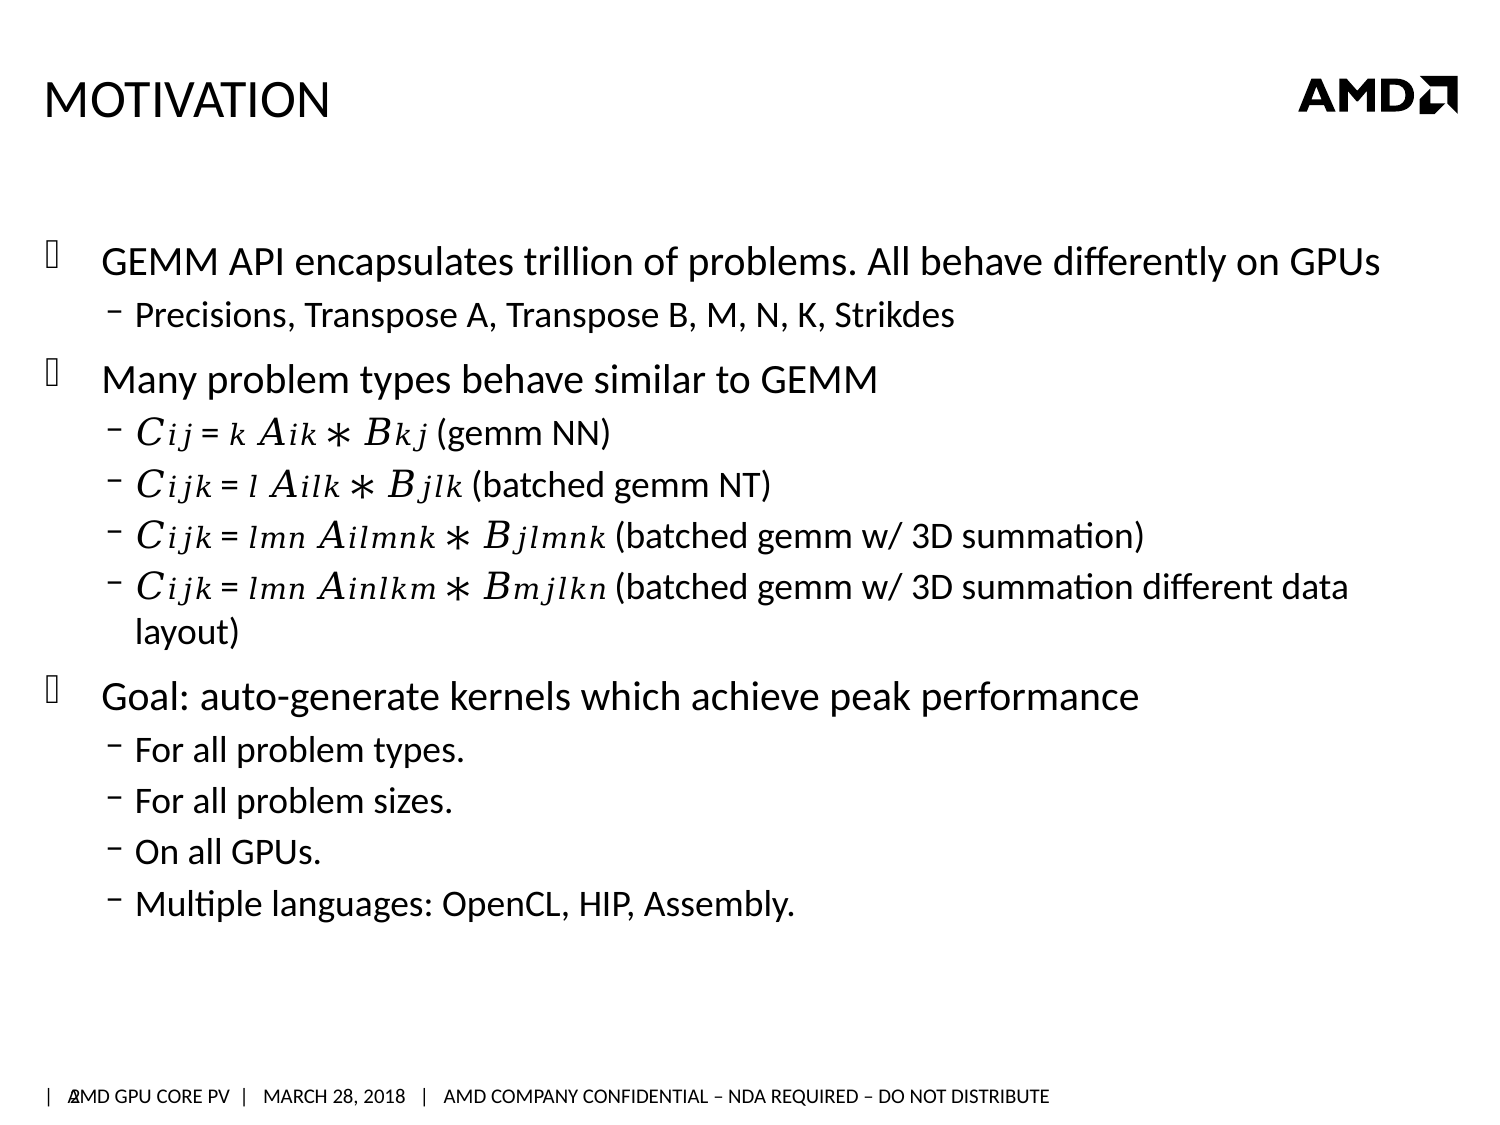

# motivation
GEMM API encapsulates trillion of problems. All behave differently on GPUs
Precisions, Transpose A, Transpose B, M, N, K, Strikdes
Many problem types behave similar to GEMM
𝐶𝑖𝑗 = 𝑘 𝐴𝑖𝑘 ∗ 𝐵𝑘𝑗 (gemm NN)
𝐶𝑖𝑗𝑘 = 𝑙 𝐴𝑖𝑙𝑘 ∗ 𝐵𝑗𝑙𝑘 (batched gemm NT)
𝐶𝑖𝑗𝑘 = 𝑙𝑚𝑛 𝐴𝑖𝑙𝑚𝑛𝑘 ∗ 𝐵𝑗𝑙𝑚𝑛𝑘 (batched gemm w/ 3D summation)
𝐶𝑖𝑗𝑘 = 𝑙𝑚𝑛 𝐴𝑖𝑛𝑙𝑘𝑚 ∗ 𝐵𝑚𝑗𝑙𝑘𝑛 (batched gemm w/ 3D summation different data layout)
Goal: auto-generate kernels which achieve peak performance
For all problem types.
For all problem sizes.
On all GPUs.
Multiple languages: OpenCL, HIP, Assembly.